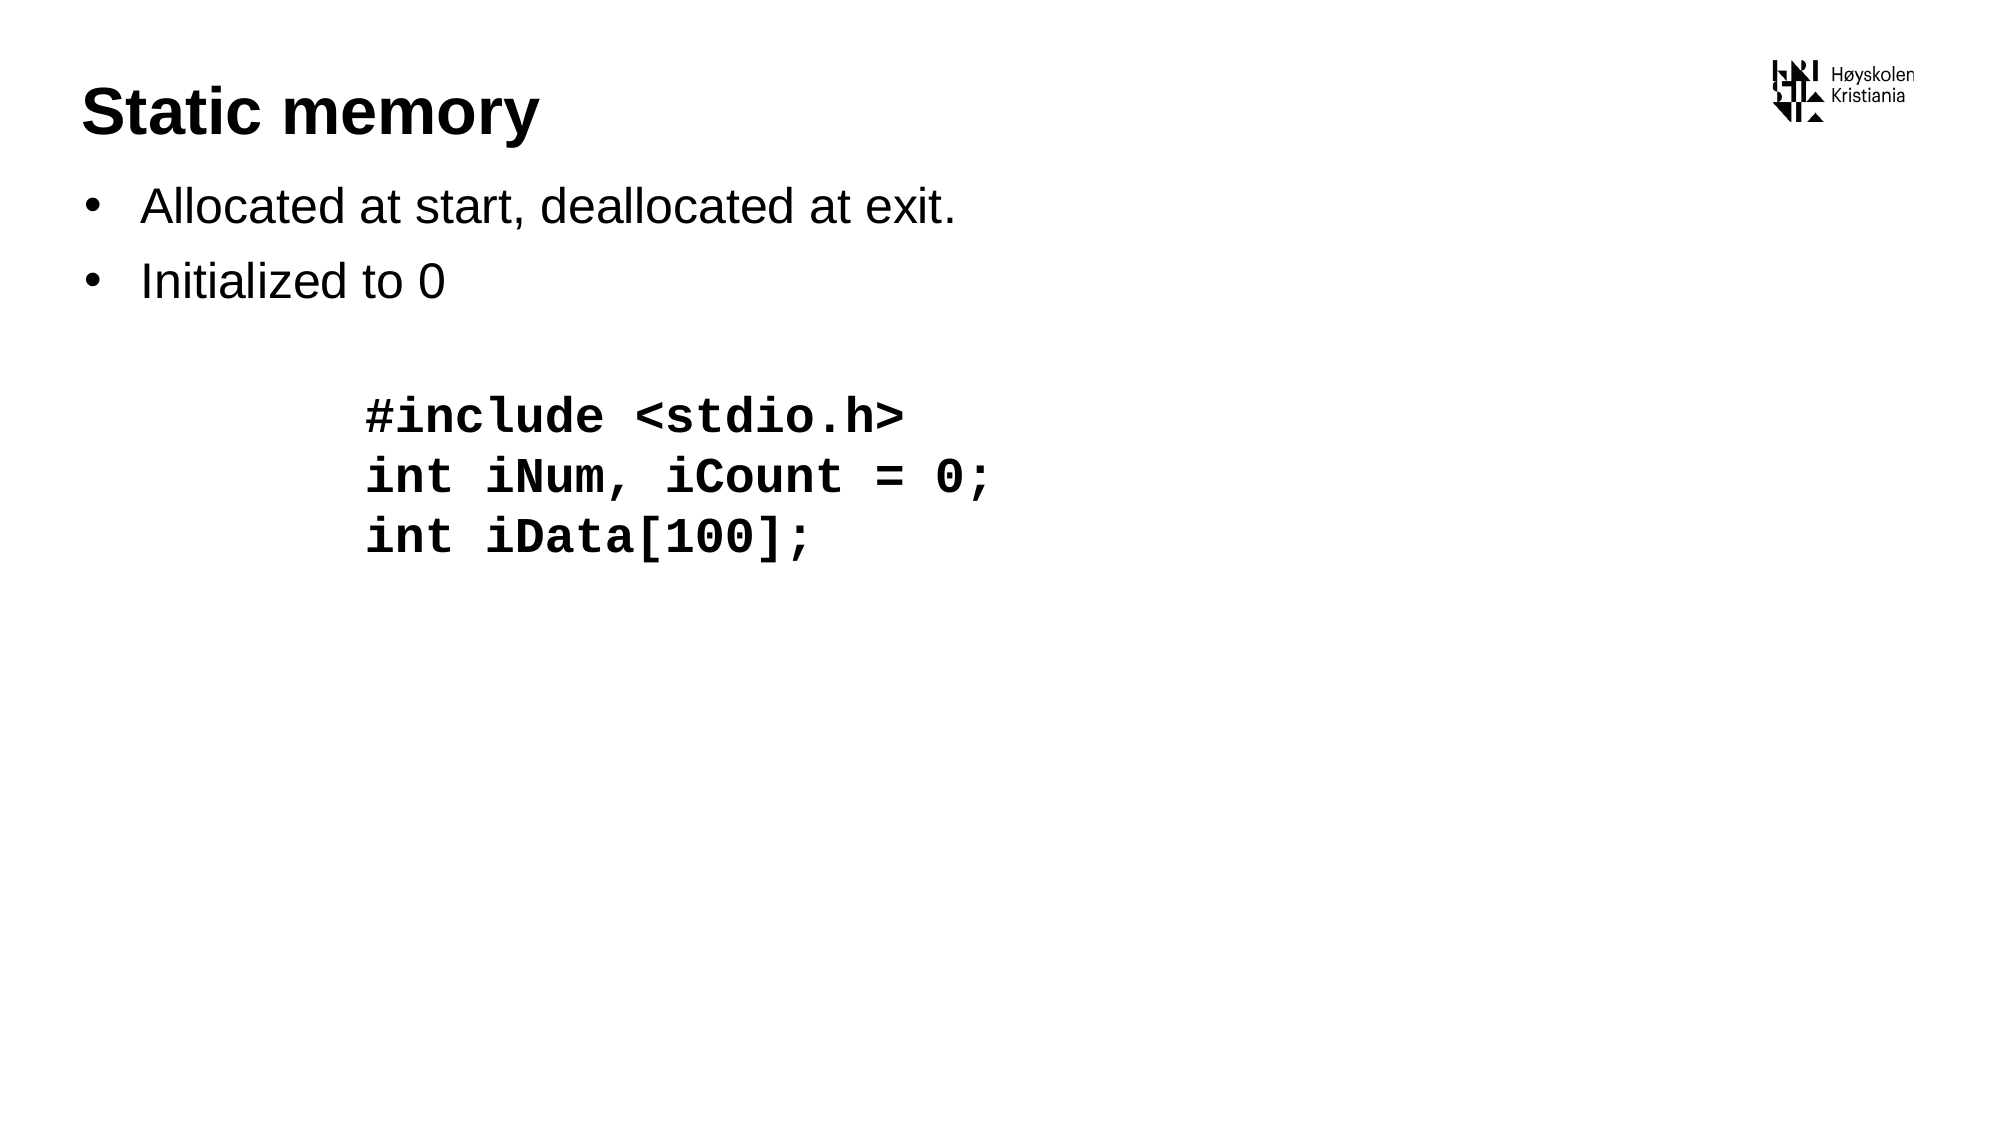

# Static memory
Allocated at start, deallocated at exit.
Initialized to 0
#include <stdio.h>
int iNum, iCount = 0;
int iData[100];